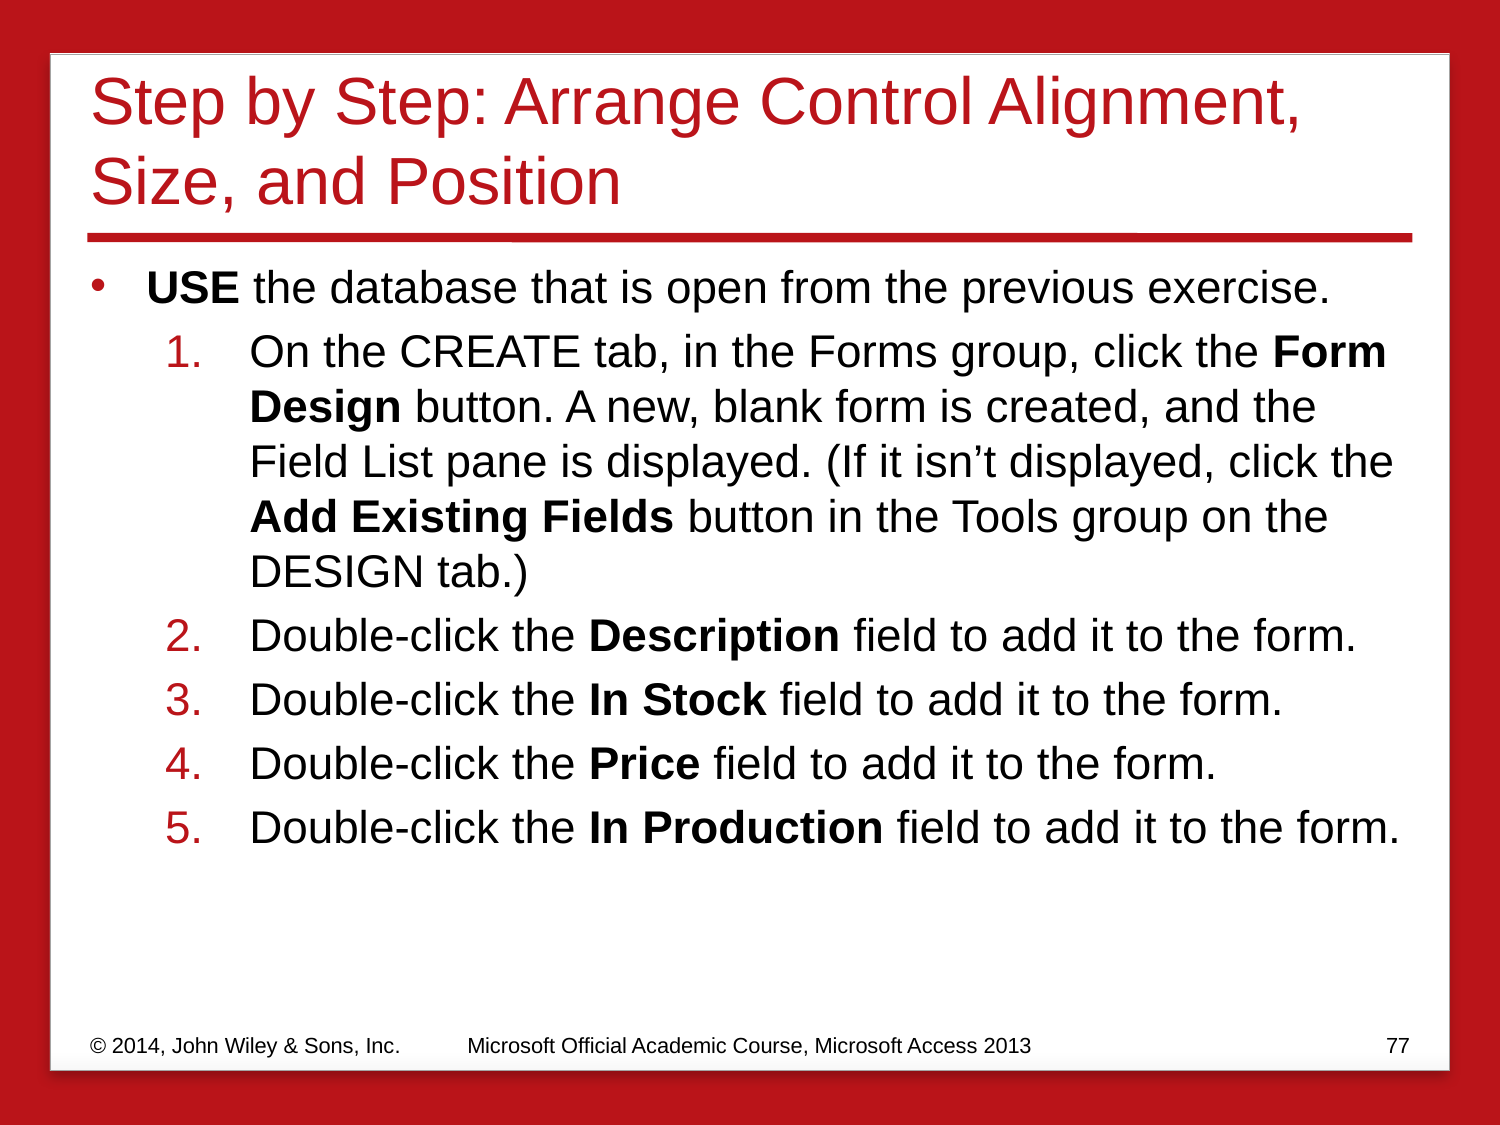

# Step by Step: Arrange Control Alignment, Size, and Position
USE the database that is open from the previous exercise.
On the CREATE tab, in the Forms group, click the Form Design button. A new, blank form is created, and the Field List pane is displayed. (If it isn’t displayed, click the Add Existing Fields button in the Tools group on the DESIGN tab.)
Double-click the Description field to add it to the form.
Double-click the In Stock field to add it to the form.
Double-click the Price field to add it to the form.
Double-click the In Production field to add it to the form.
© 2014, John Wiley & Sons, Inc.
Microsoft Official Academic Course, Microsoft Access 2013
77